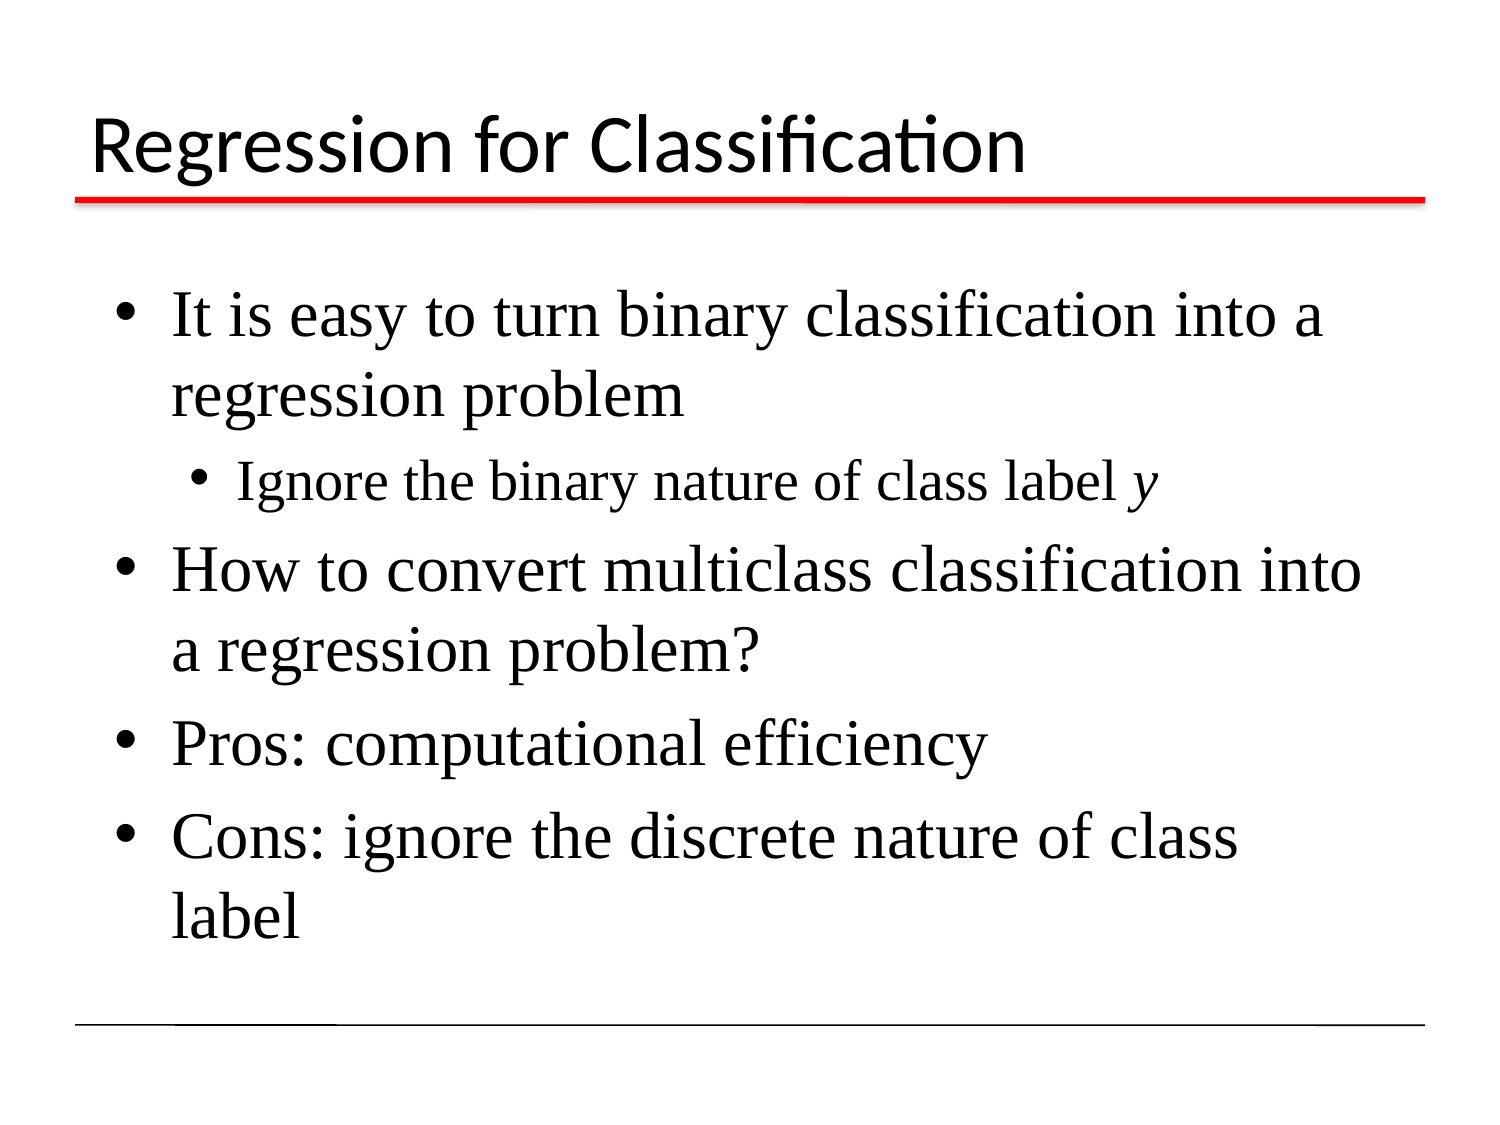

# Regression for Classification
It is easy to turn binary classification into a regression problem
Ignore the binary nature of class label y
How to convert multiclass classification into a regression problem?
Pros: computational efficiency
Cons: ignore the discrete nature of class label